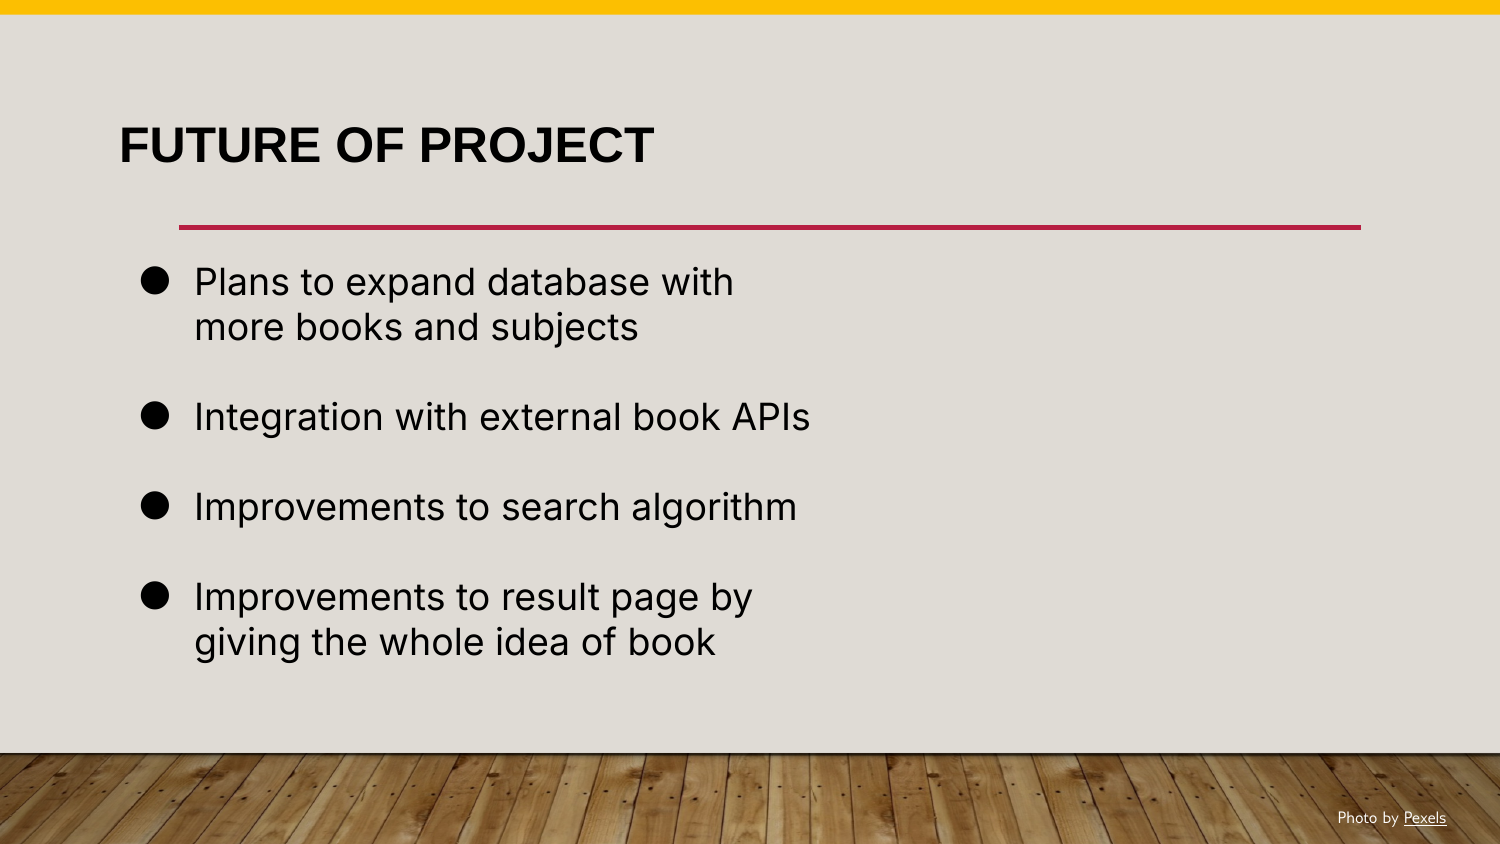

# Future of Project

Plans to expand database with more books and subjects

Integration with external book APIs

Improvements to search algorithm

Improvements to result page by giving the whole idea of book
Photo by Pexels